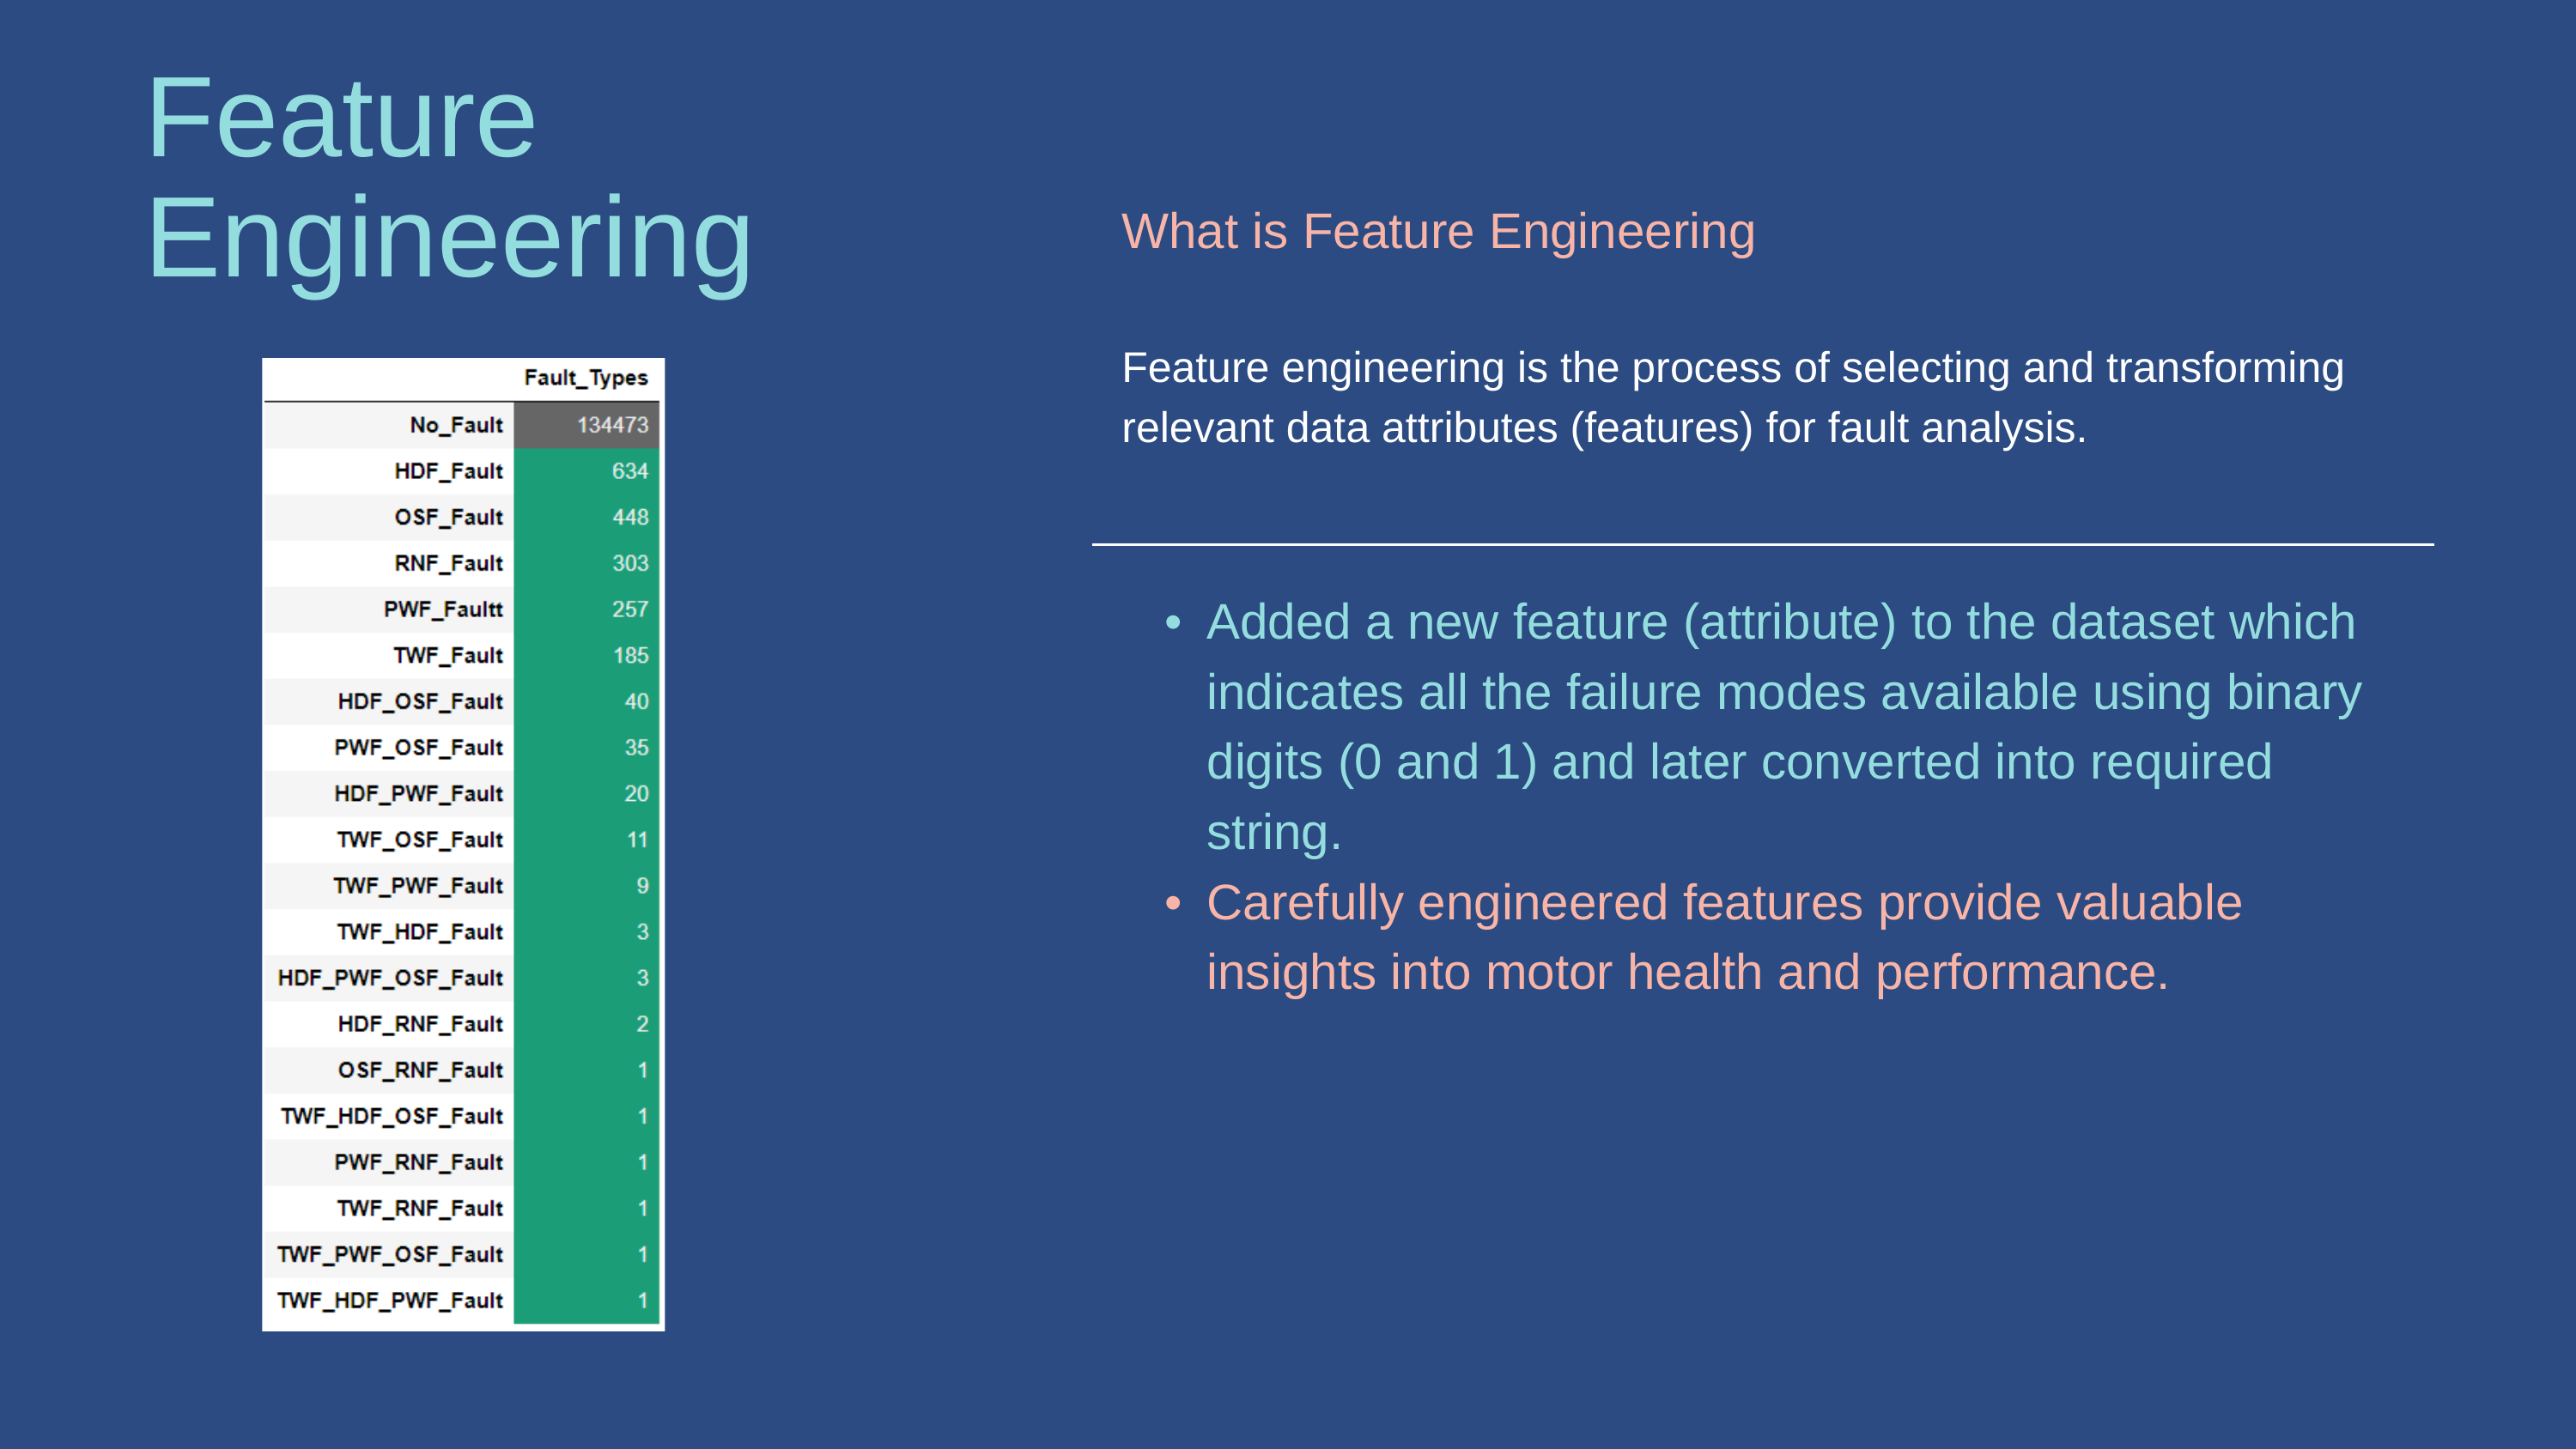

Feature Engineering

| What is Feature Engineering |
| --- |
| Feature engineering is the process of selecting and transforming relevant data attributes (features) for fault analysis. |
| Added a new feature (attribute) to the dataset which indicates all the failure modes available using binary digits (0 and 1) and later converted into required string. Carefully engineered features provide valuable insights into motor health and performance. |